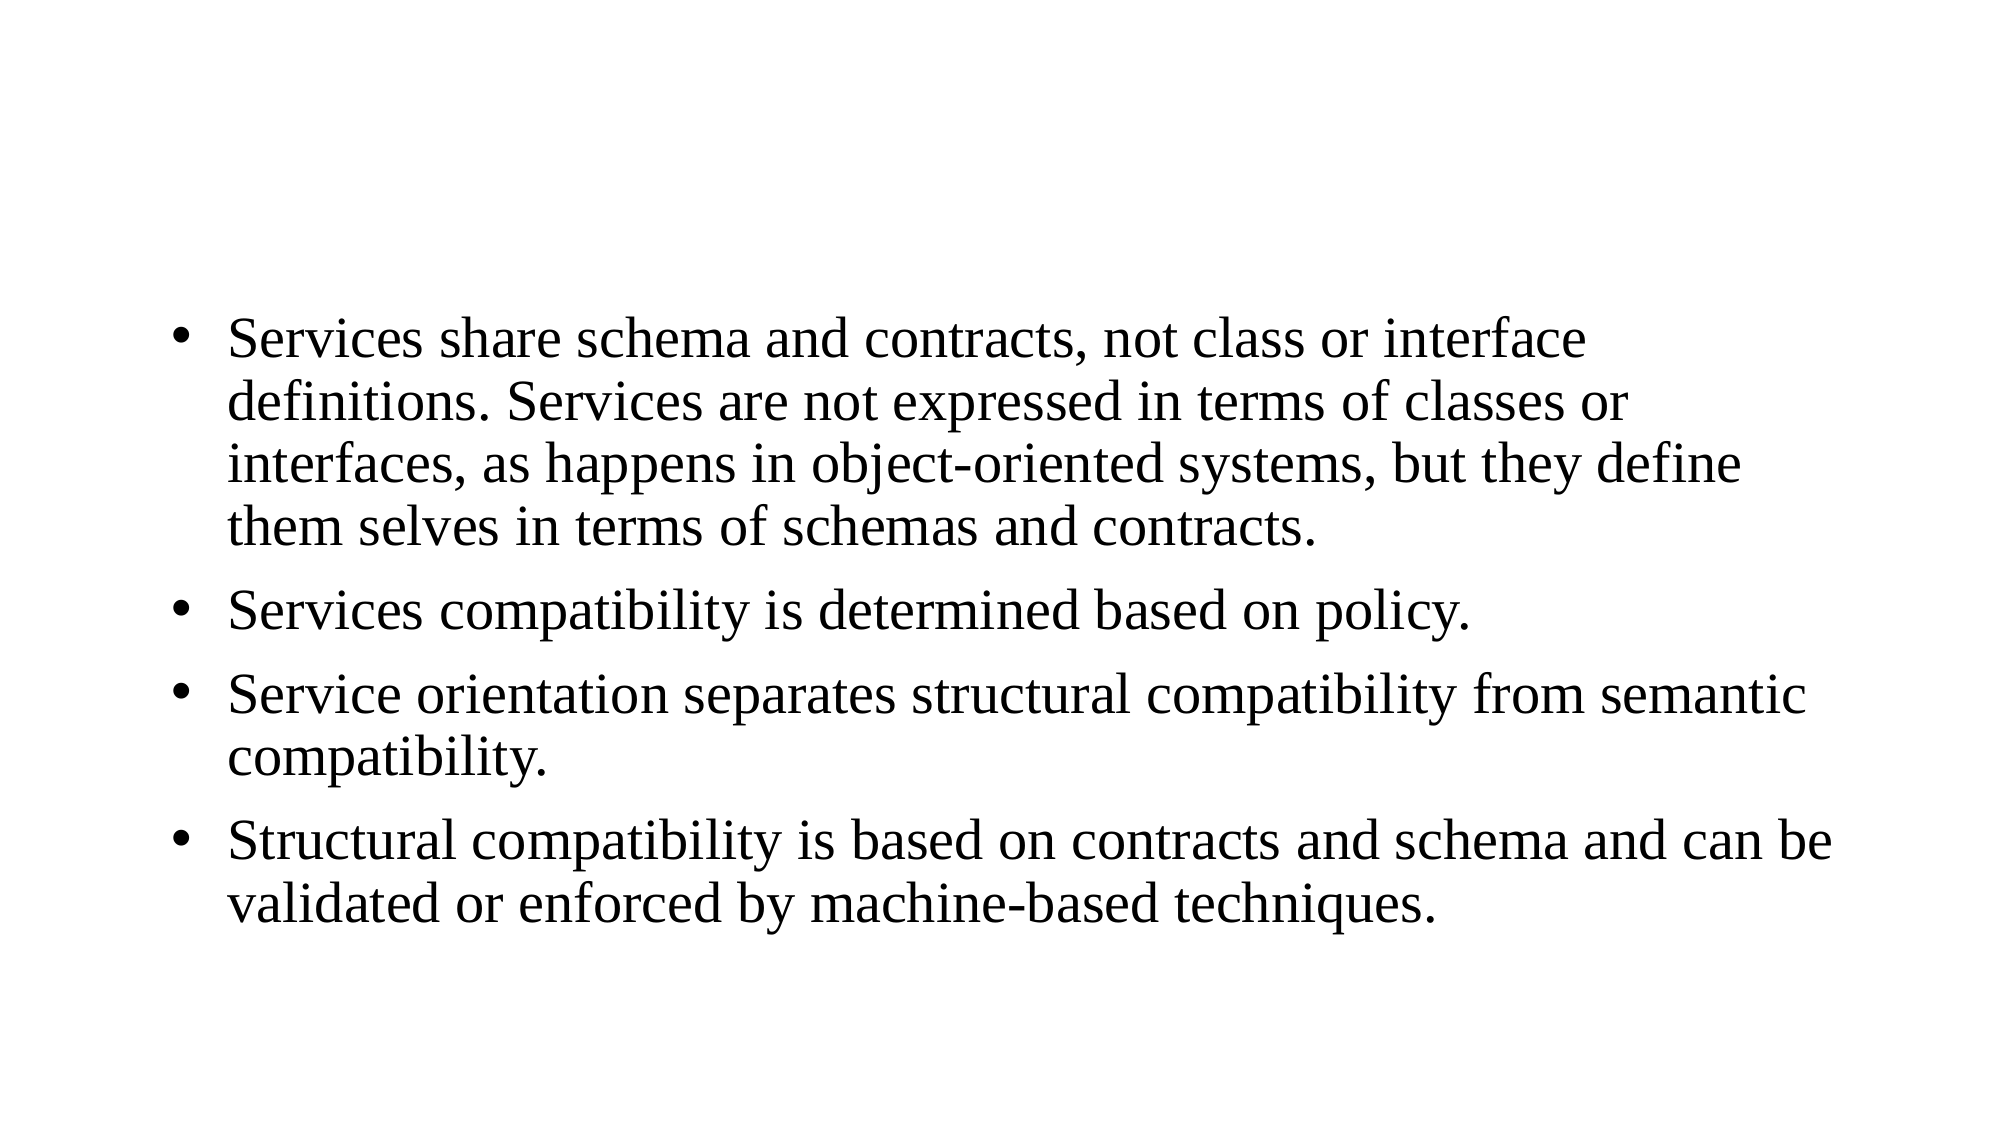

Services share schema and contracts, not class or interface definitions. Services are not expressed in terms of classes or interfaces, as happens in object-oriented systems, but they define them selves in terms of schemas and contracts.
Services compatibility is determined based on policy.
Service orientation separates structural compatibility from semantic compatibility.
Structural compatibility is based on contracts and schema and can be validated or enforced by machine-based techniques.